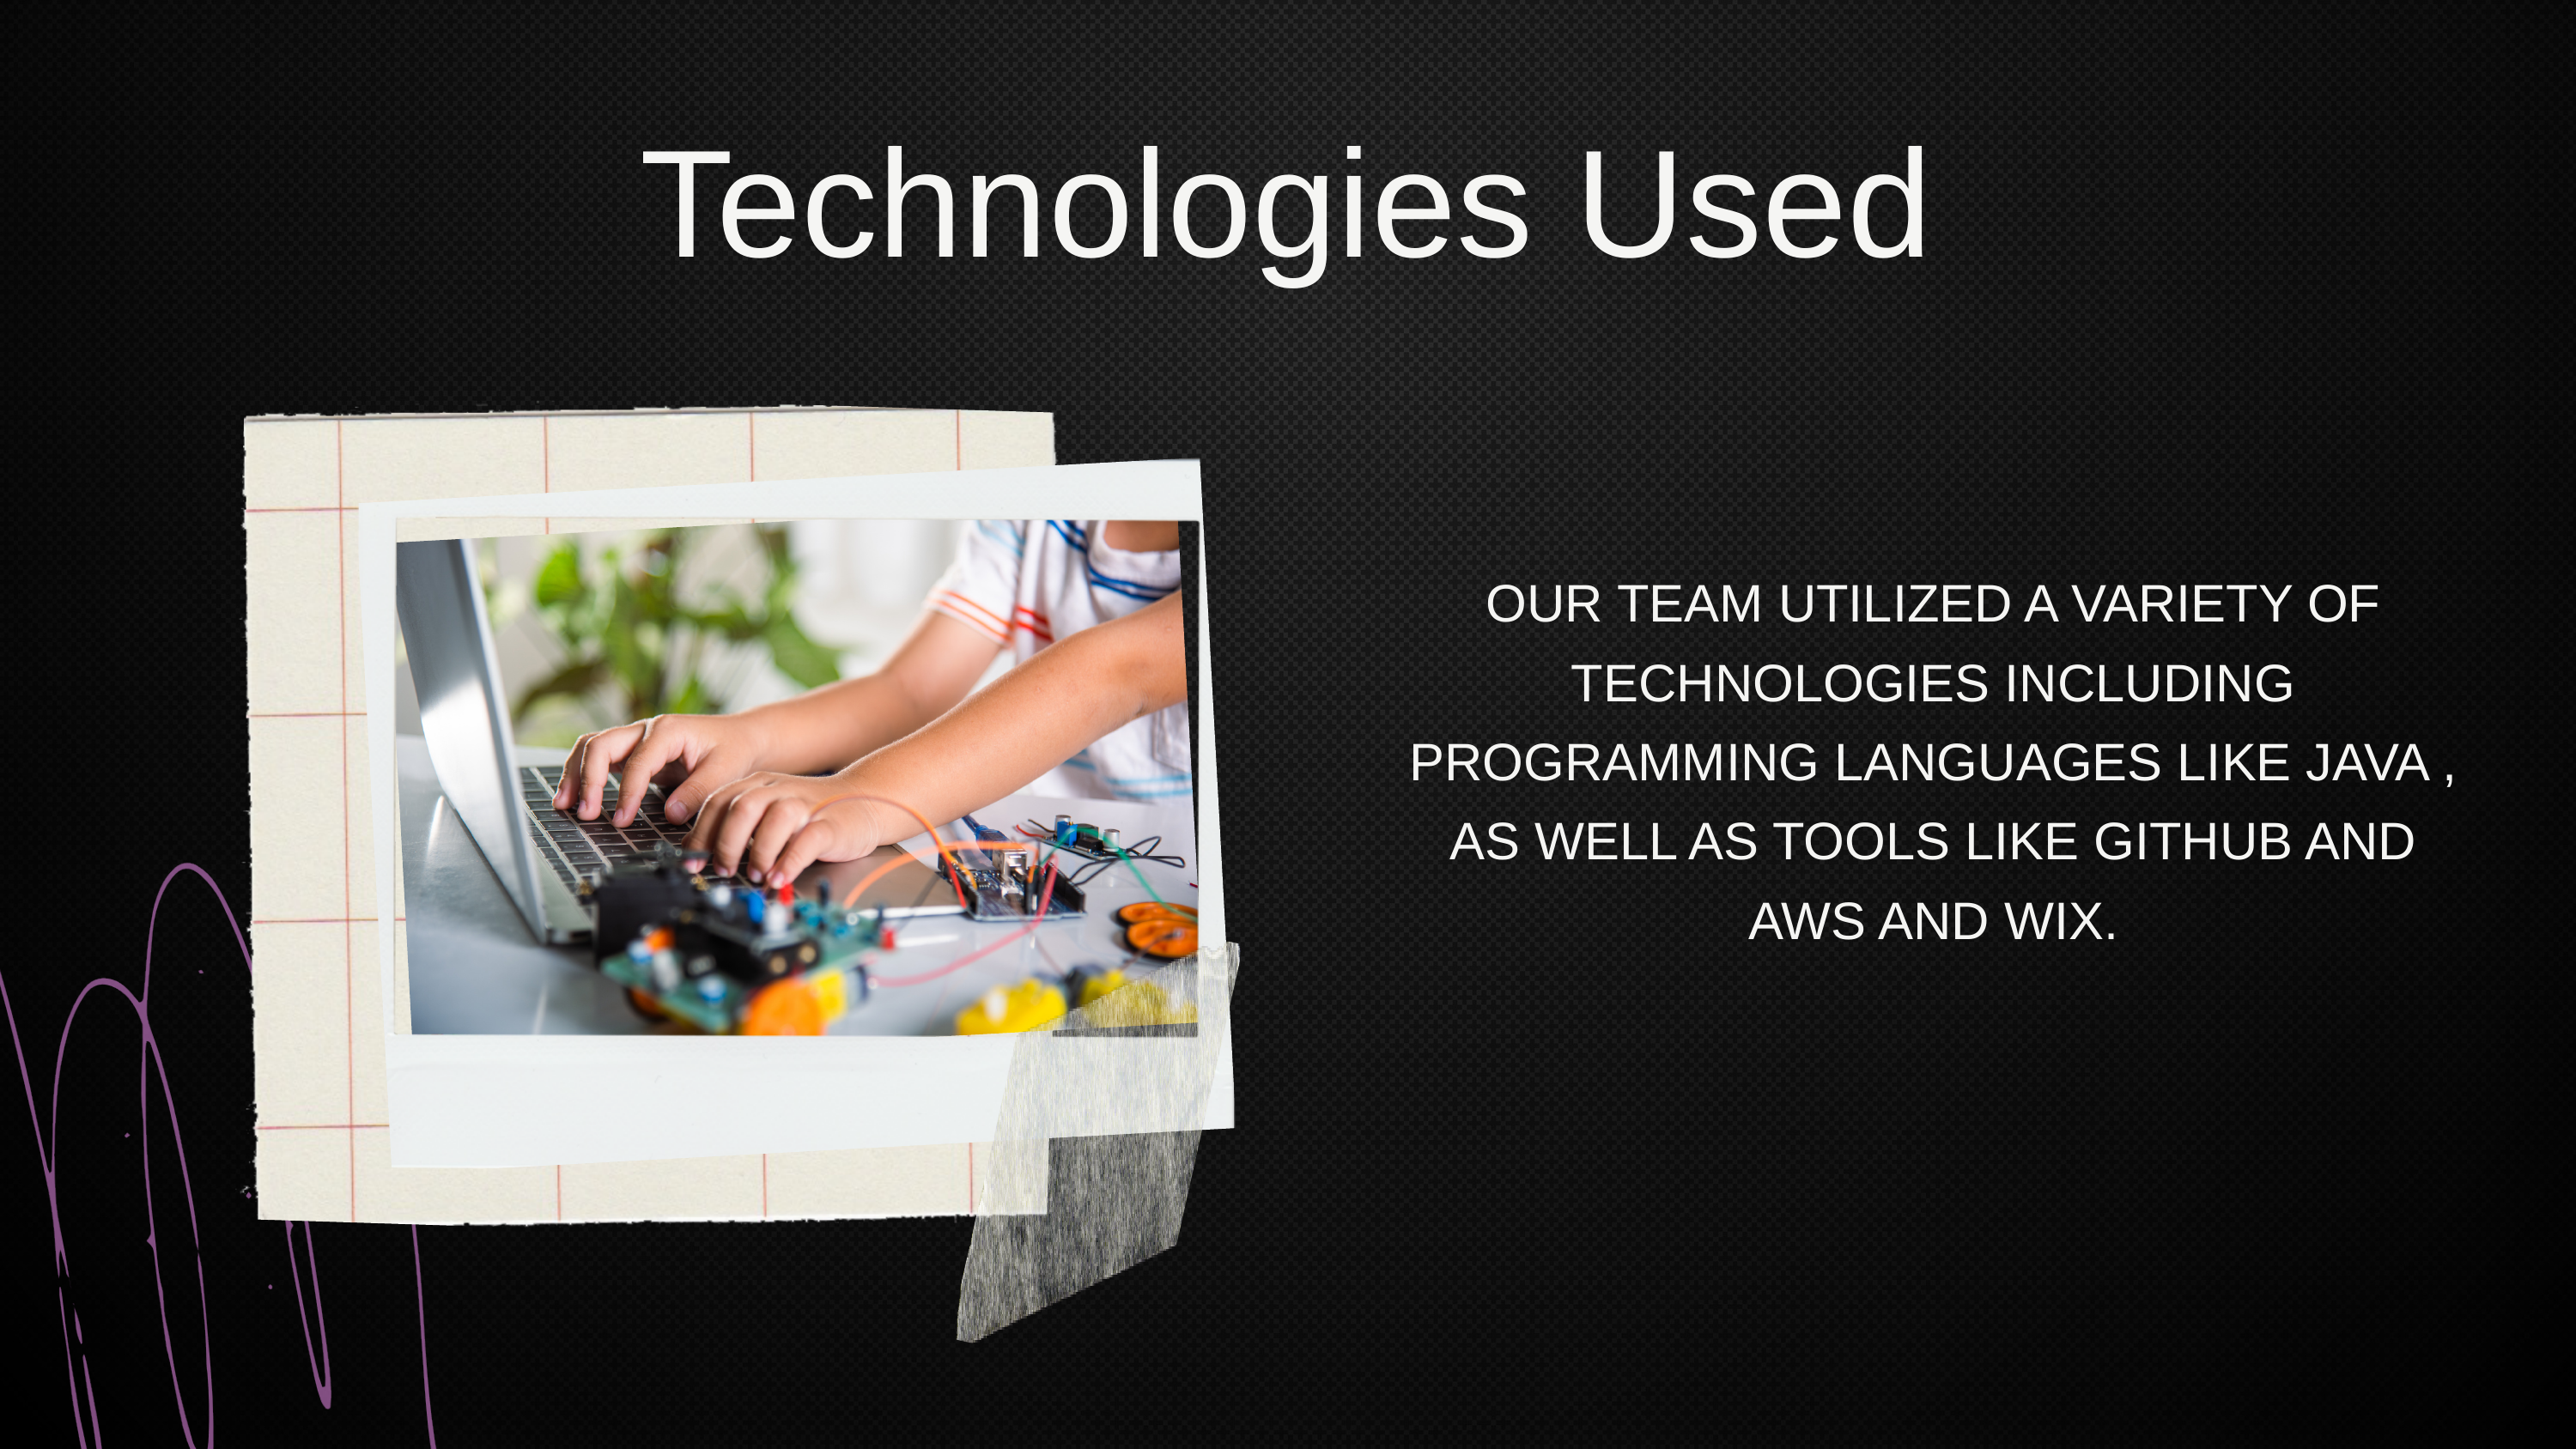

Technologies Used

OUR TEAM UTILIZED A VARIETY OF TECHNOLOGIES INCLUDING PROGRAMMING LANGUAGES LIKE JAVA , AS WELL AS TOOLS LIKE GITHUB AND AWS AND WIX.